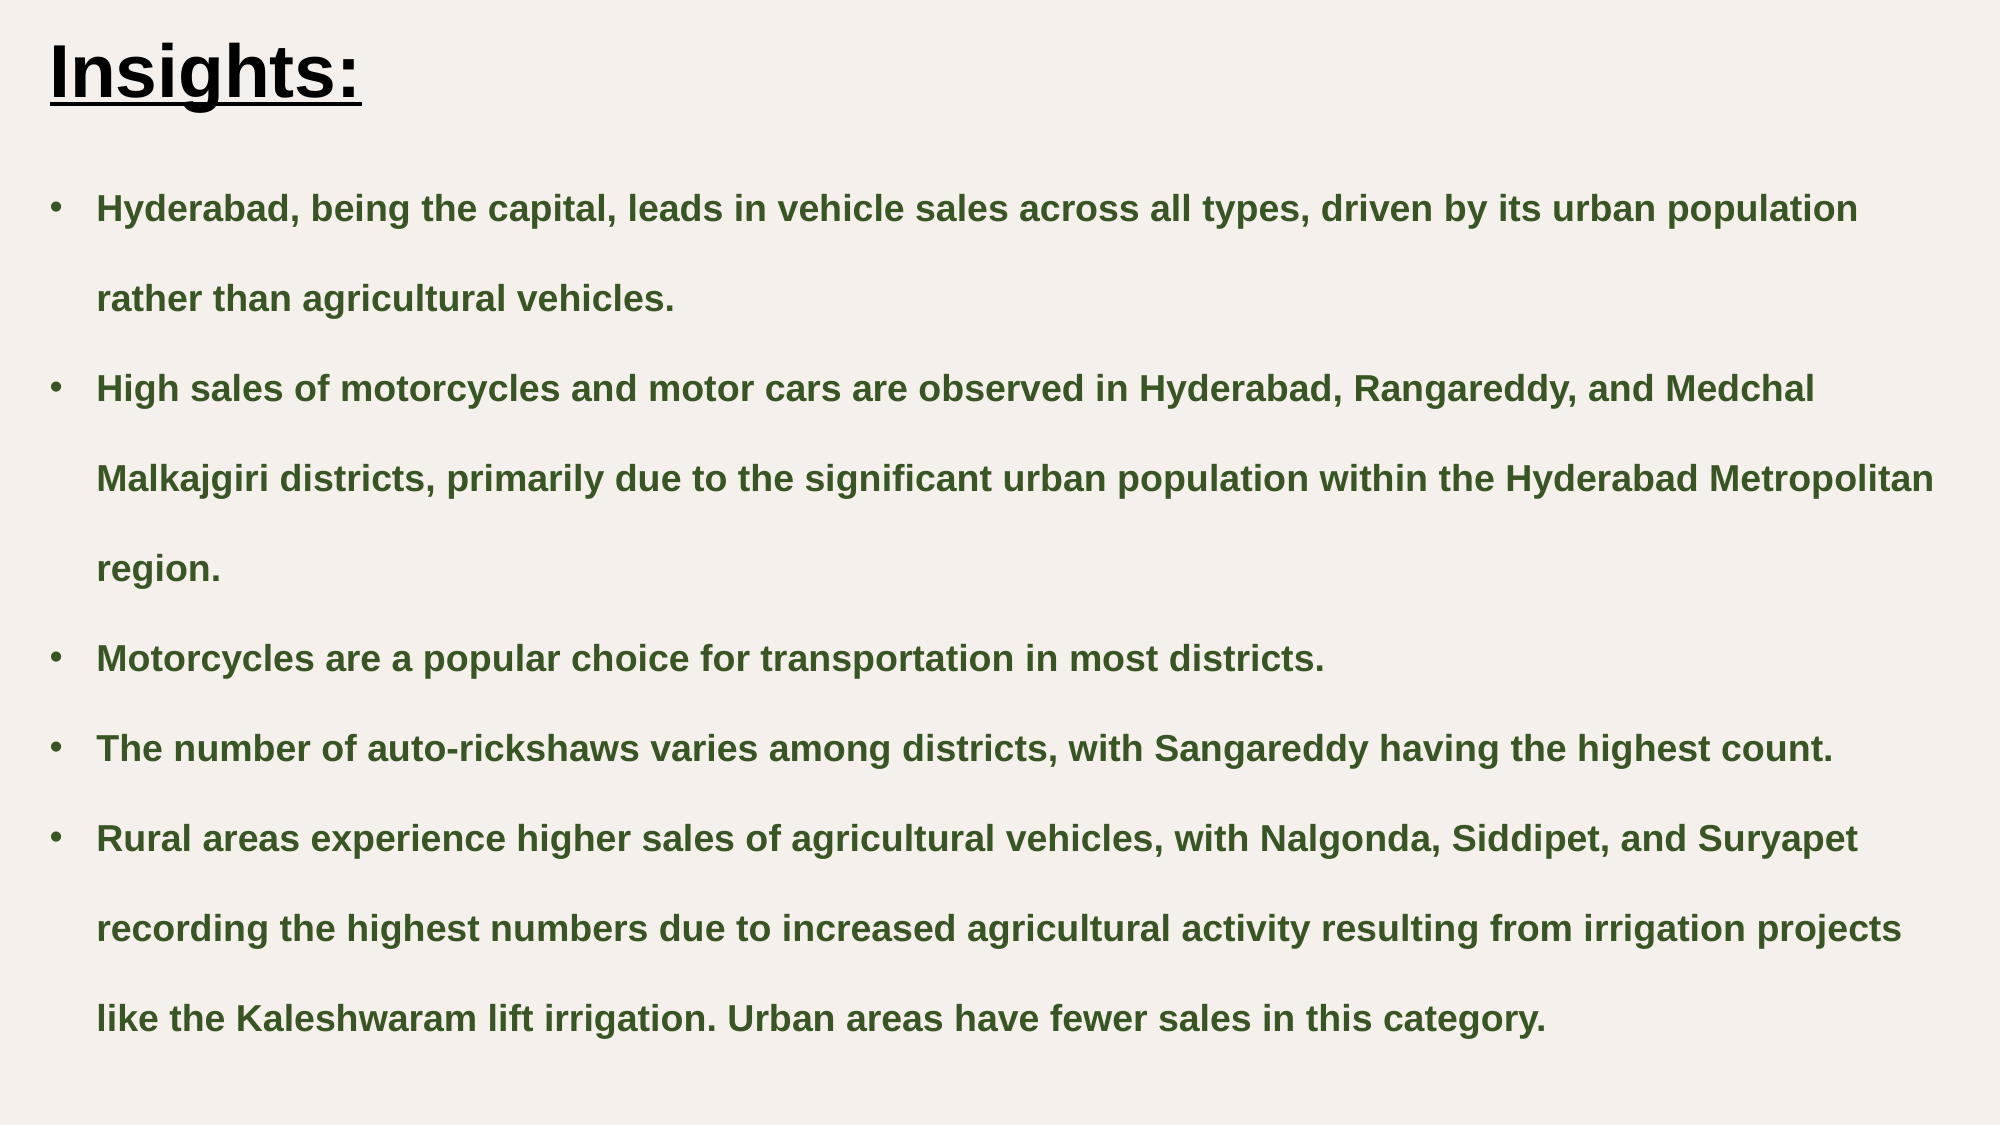

Insights:

Hyderabad, being the capital, leads in vehicle sales across all types, driven by its urban population rather than agricultural vehicles.
High sales of motorcycles and motor cars are observed in Hyderabad, Rangareddy, and Medchal Malkajgiri districts, primarily due to the significant urban population within the Hyderabad Metropolitan region.
Motorcycles are a popular choice for transportation in most districts.
The number of auto-rickshaws varies among districts, with Sangareddy having the highest count.
Rural areas experience higher sales of agricultural vehicles, with Nalgonda, Siddipet, and Suryapet recording the highest numbers due to increased agricultural activity resulting from irrigation projects like the Kaleshwaram lift irrigation. Urban areas have fewer sales in this category.